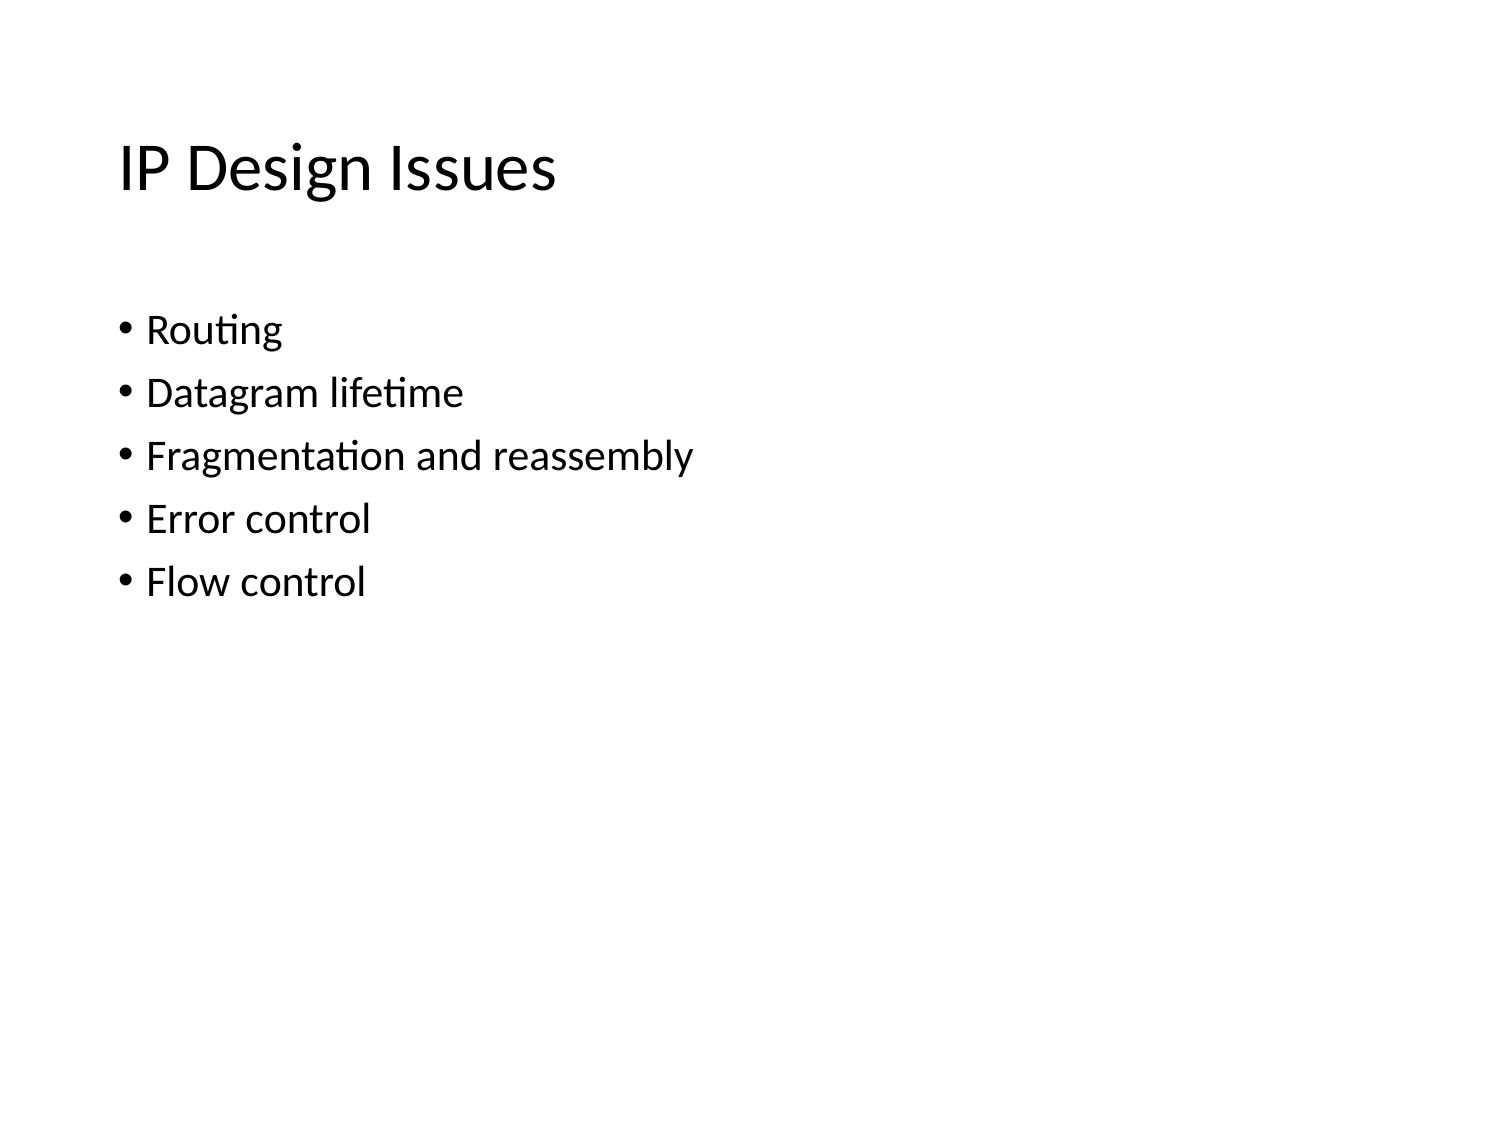

# IP Design Issues
Routing
Datagram lifetime
Fragmentation and reassembly
Error control
Flow control